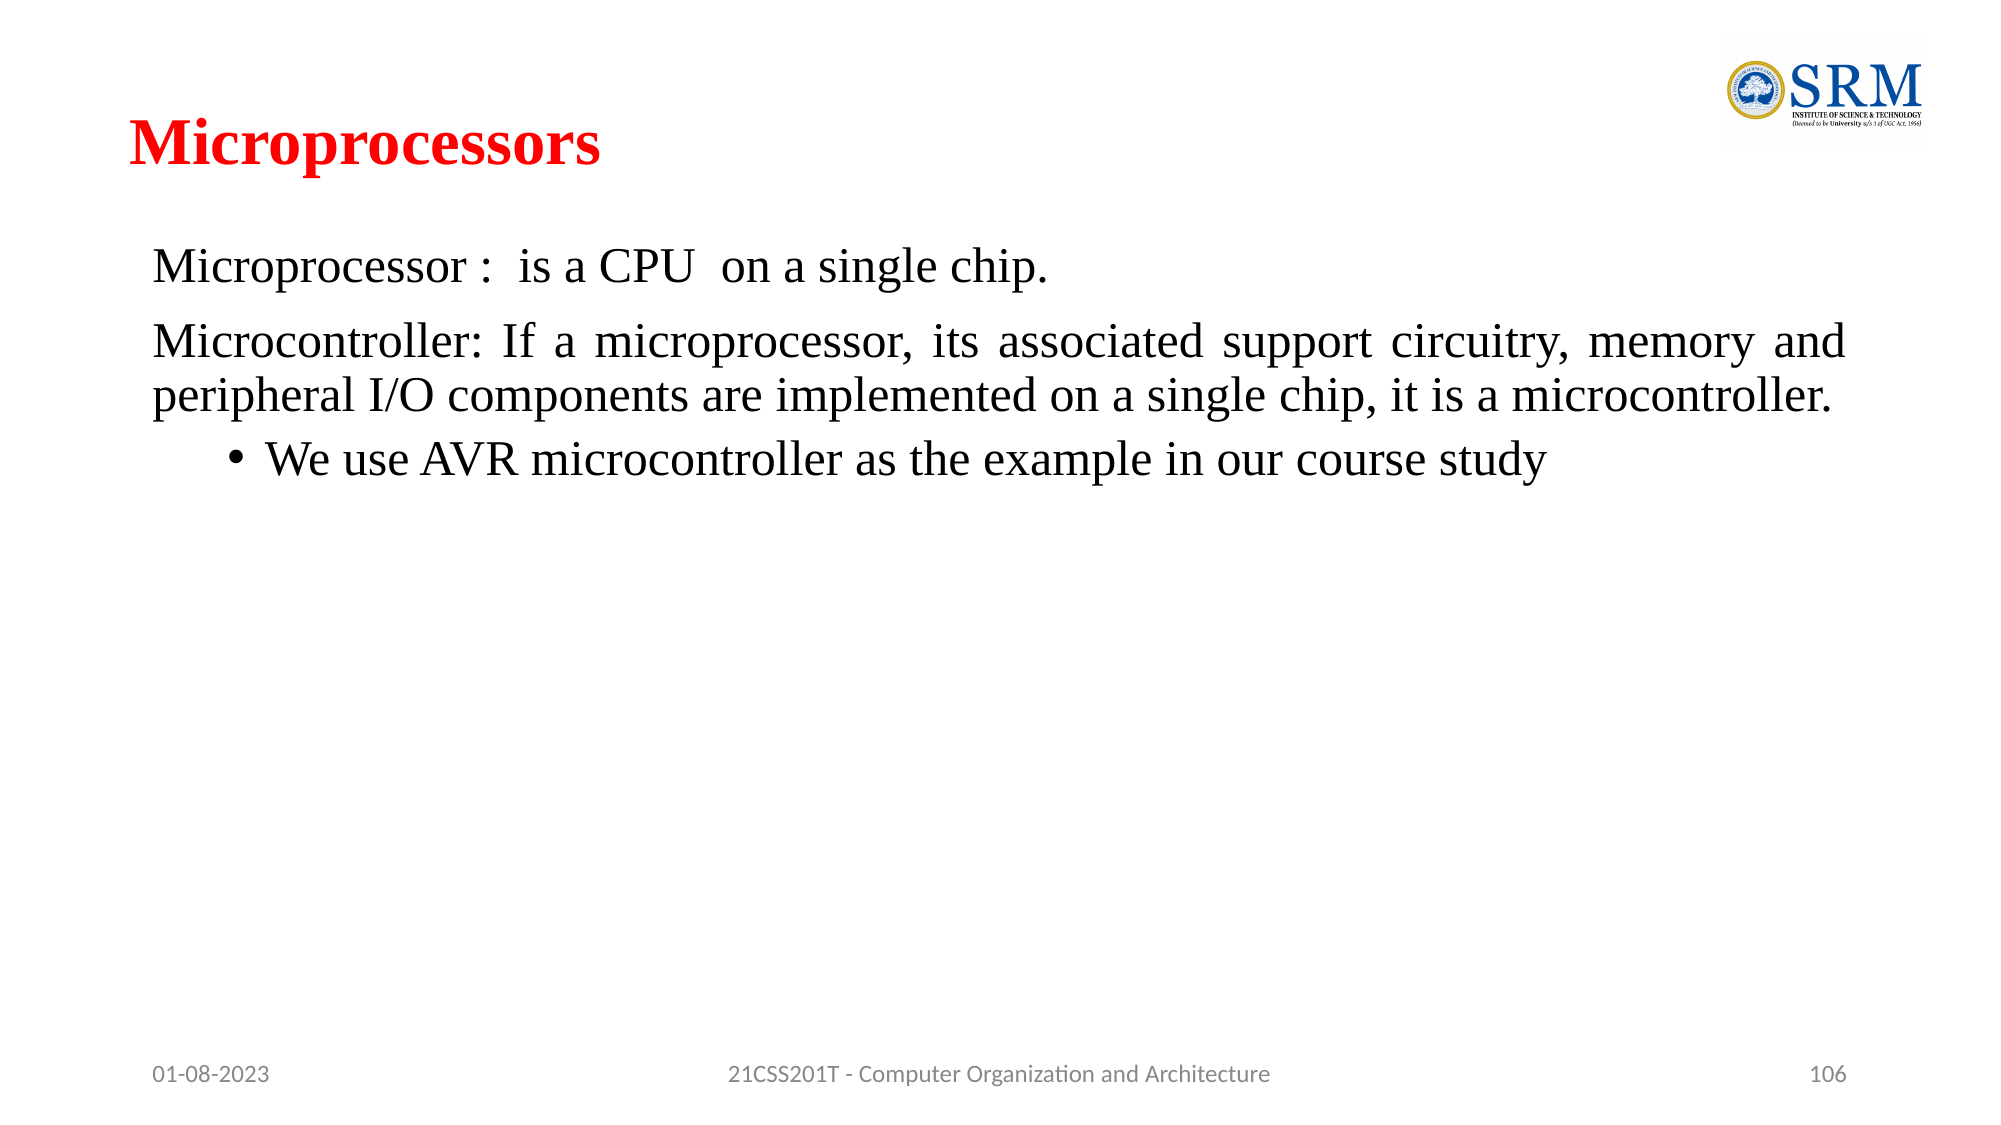

# Microprocessors
Microprocessor :  is a CPU  on a single chip.
Microcontroller: If a microprocessor, its associated support circuitry, memory and peripheral I/O components are implemented on a single chip, it is a microcontroller.
We use AVR microcontroller as the example in our course study
01-08-2023
21CSS201T - Computer Organization and Architecture
106